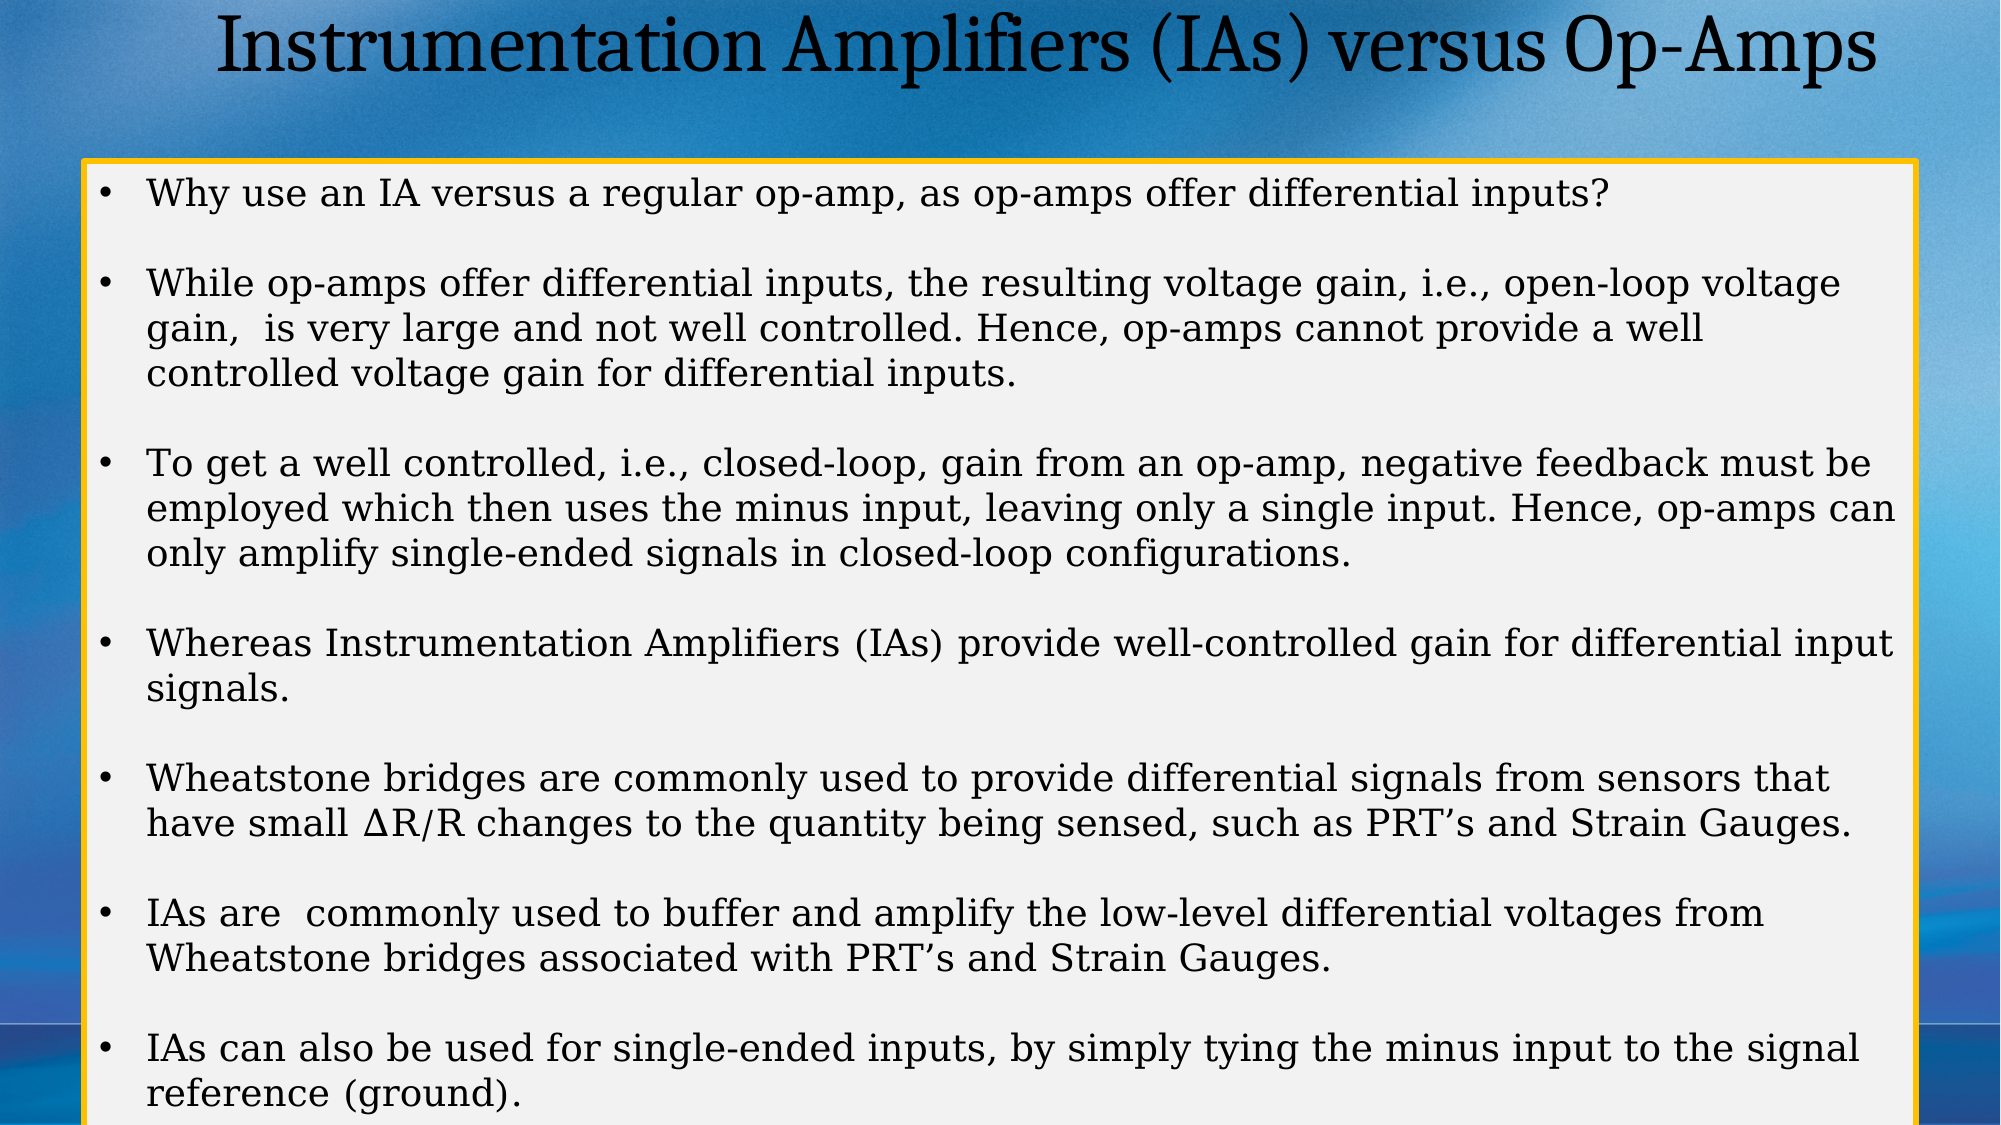

# Instrumentation Amplifiers (IAs) versus Op-Amps
Why use an IA versus a regular op-amp, as op-amps offer differential inputs?

While op-amps offer differential inputs, the resulting voltage gain, i.e., open-loop voltage gain,  is very large and not well controlled. Hence, op-amps cannot provide a well controlled voltage gain for differential inputs.

To get a well controlled, i.e., closed-loop, gain from an op-amp, negative feedback must be employed which then uses the minus input, leaving only a single input. Hence, op-amps can only amplify single-ended signals in closed-loop configurations.

Whereas Instrumentation Amplifiers (IAs) provide well-controlled gain for differential input signals.

Wheatstone bridges are commonly used to provide differential signals from sensors that have small ∆R/R changes to the quantity being sensed, such as PRT’s and Strain Gauges.

IAs are  commonly used to buffer and amplify the low-level differential voltages from Wheatstone bridges associated with PRT’s and Strain Gauges.

IAs can also be used for single-ended inputs, by simply tying the minus input to the signal reference (ground).